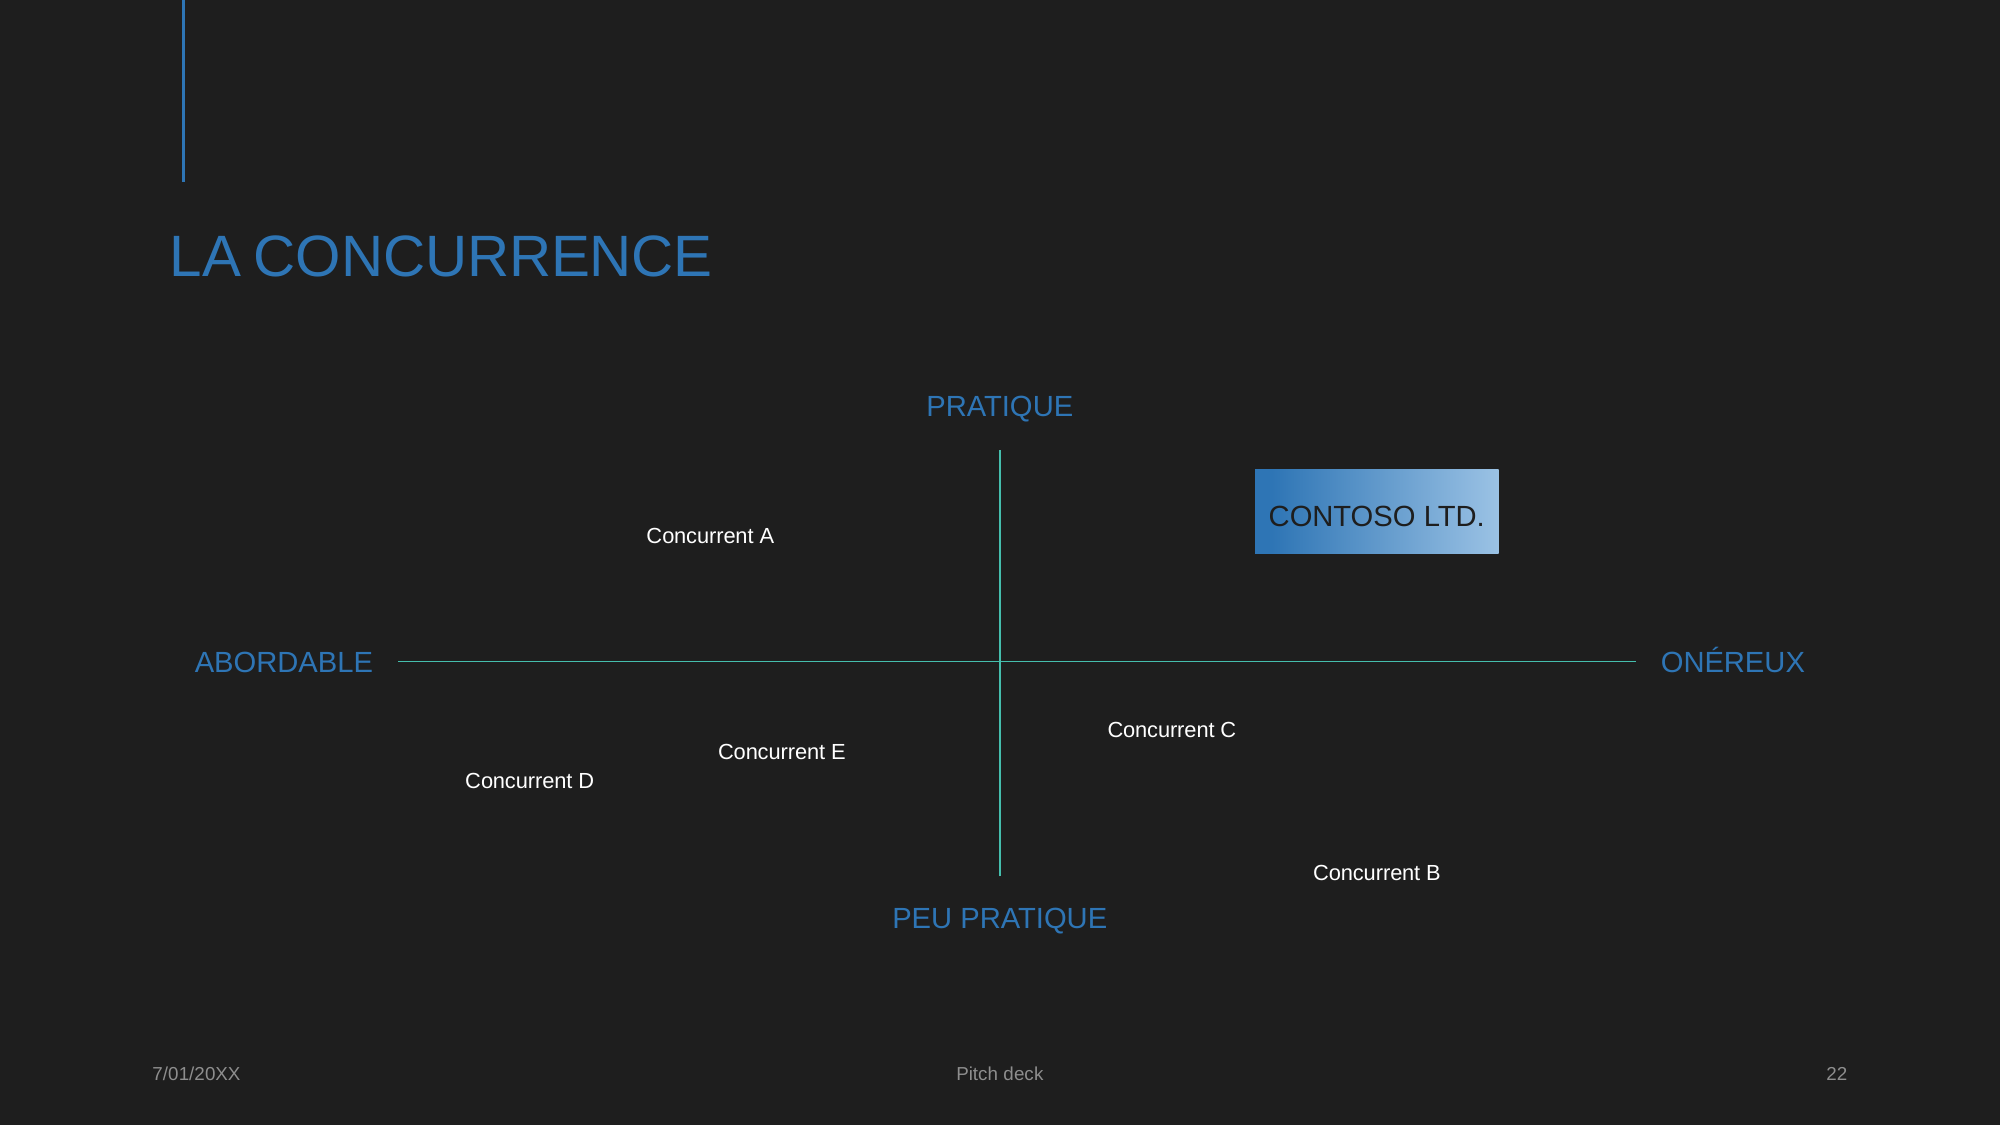

# La concurrence
Pratique
Contoso Ltd.

Concurrent A
Abordable
Onéreux
Concurrent C
Concurrent E
Concurrent D
Concurrent B
Peu pratique
7/01/20XX
Pitch deck
22